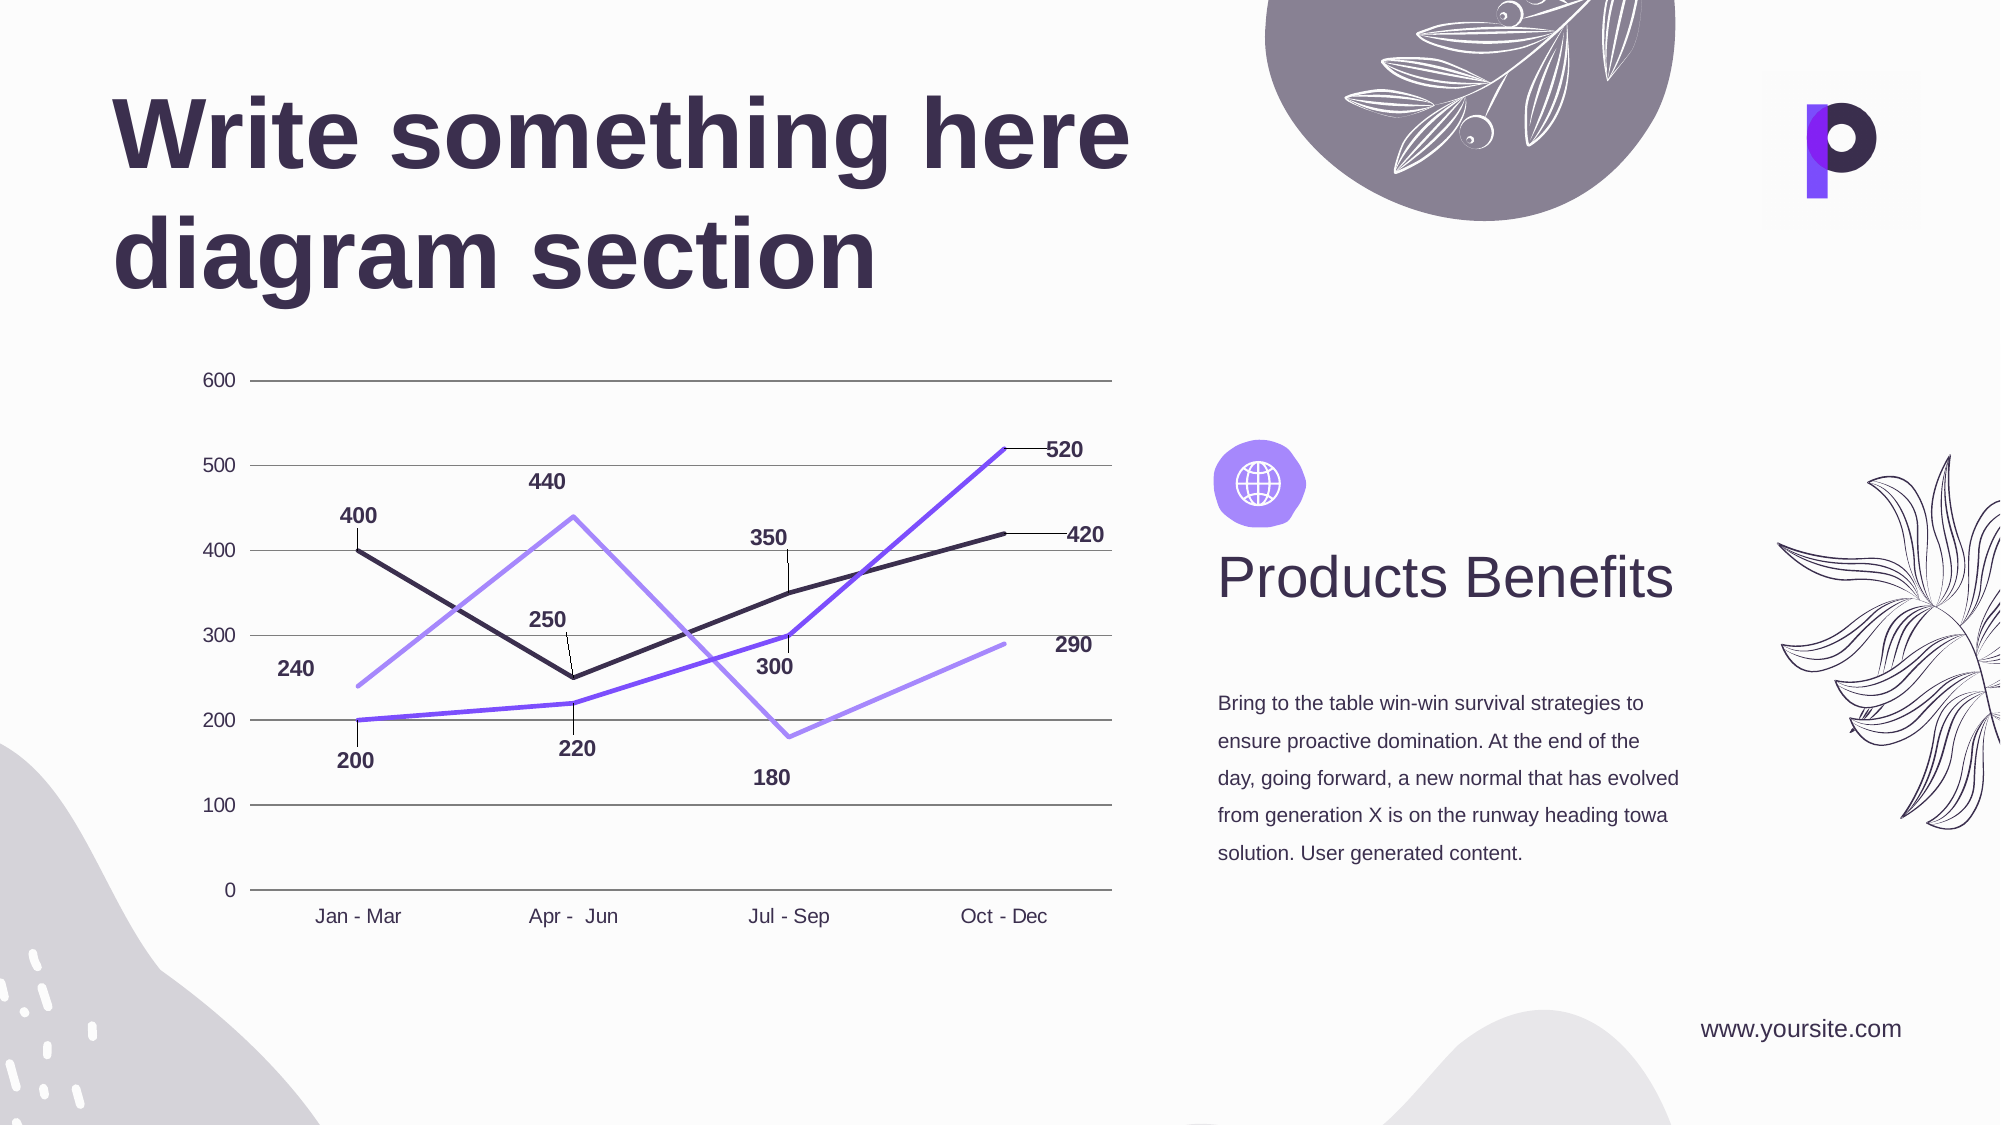

Write something here diagram section

### Chart

| Category | PRODUCT 01 | PRODUCT 02 | PRODUCT 03 |
|---|---|---|---|
| Jan - Mar | 400.0 | 240.0 | 200.0 |
| Apr -  Jun | 250.0 | 440.0 | 220.0 |
| Jul - Sep | 350.0 | 180.0 | 300.0 |
| Oct - Dec | 420.0 | 290.0 | 520.0 |

Products Benefits
13% Profit Sales In Comparison
Bring to the table win-win survival strategies to ensure proactive domination. At the end of the day, going forward, a new normal that has evolved from generation X is on the runway heading towa solution. User generated content.